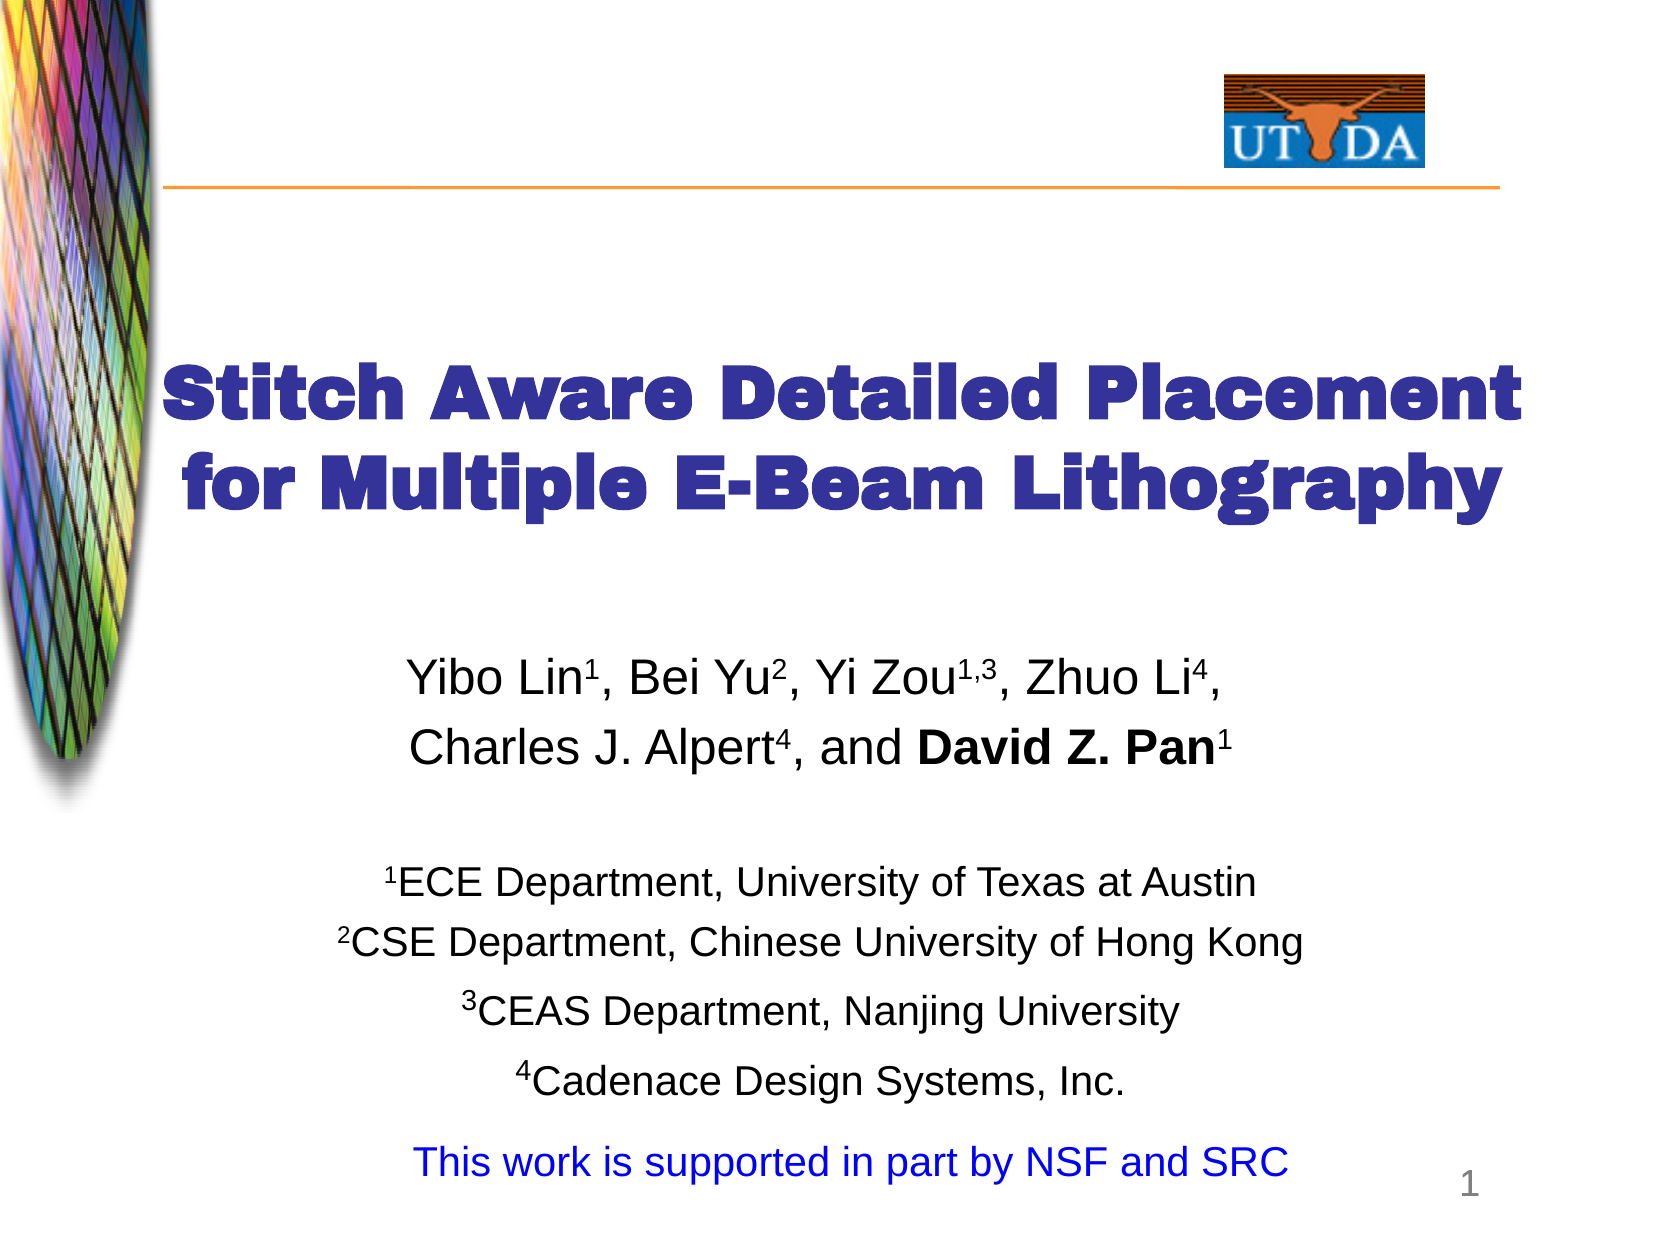

Stitch Aware Detailed Placement for Multiple E-Beam Lithography
Yibo Lin1, Bei Yu2, Yi Zou1,3, Zhuo Li4,
Charles J. Alpert4, and David Z. Pan1

1ECE Department, University of Texas at Austin
2CSE Department, Chinese University of Hong Kong
3CEAS Department, Nanjing University
4Cadenace Design Systems, Inc.
This work is supported in part by NSF and SRC